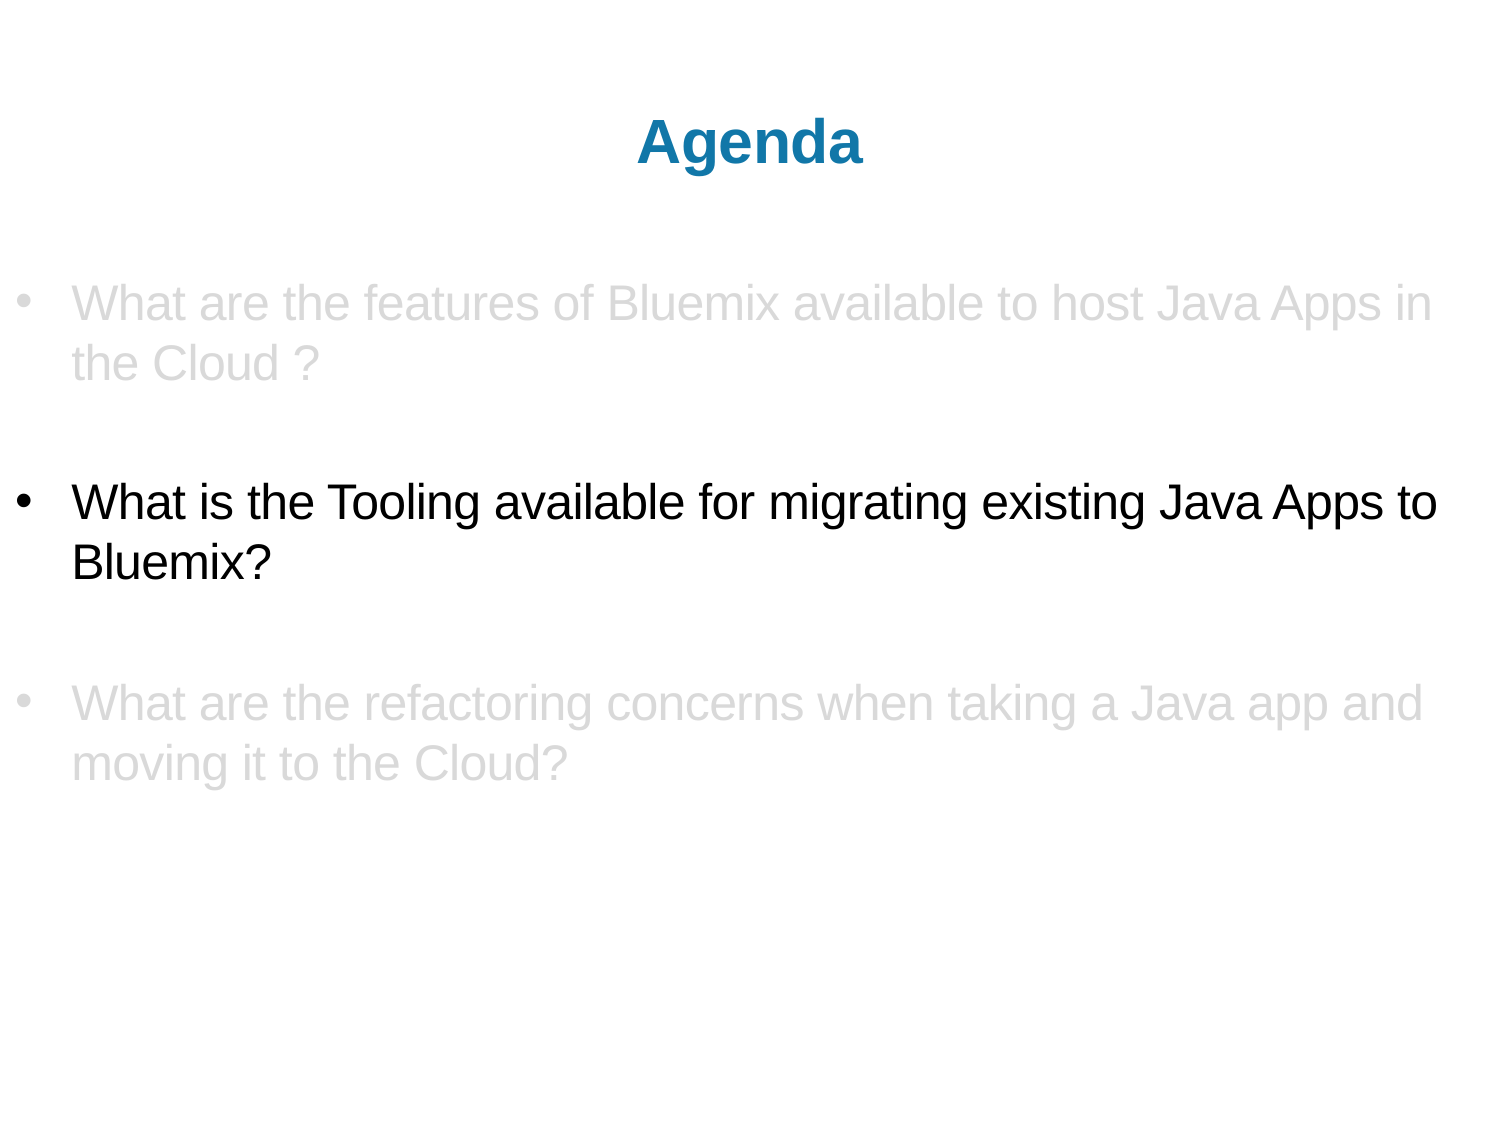

# Agenda
What are the features of Bluemix available to host Java Apps in the Cloud ?

What is the Tooling available for migrating existing Java Apps to Bluemix?

What are the refactoring concerns when taking a Java app and moving it to the Cloud?